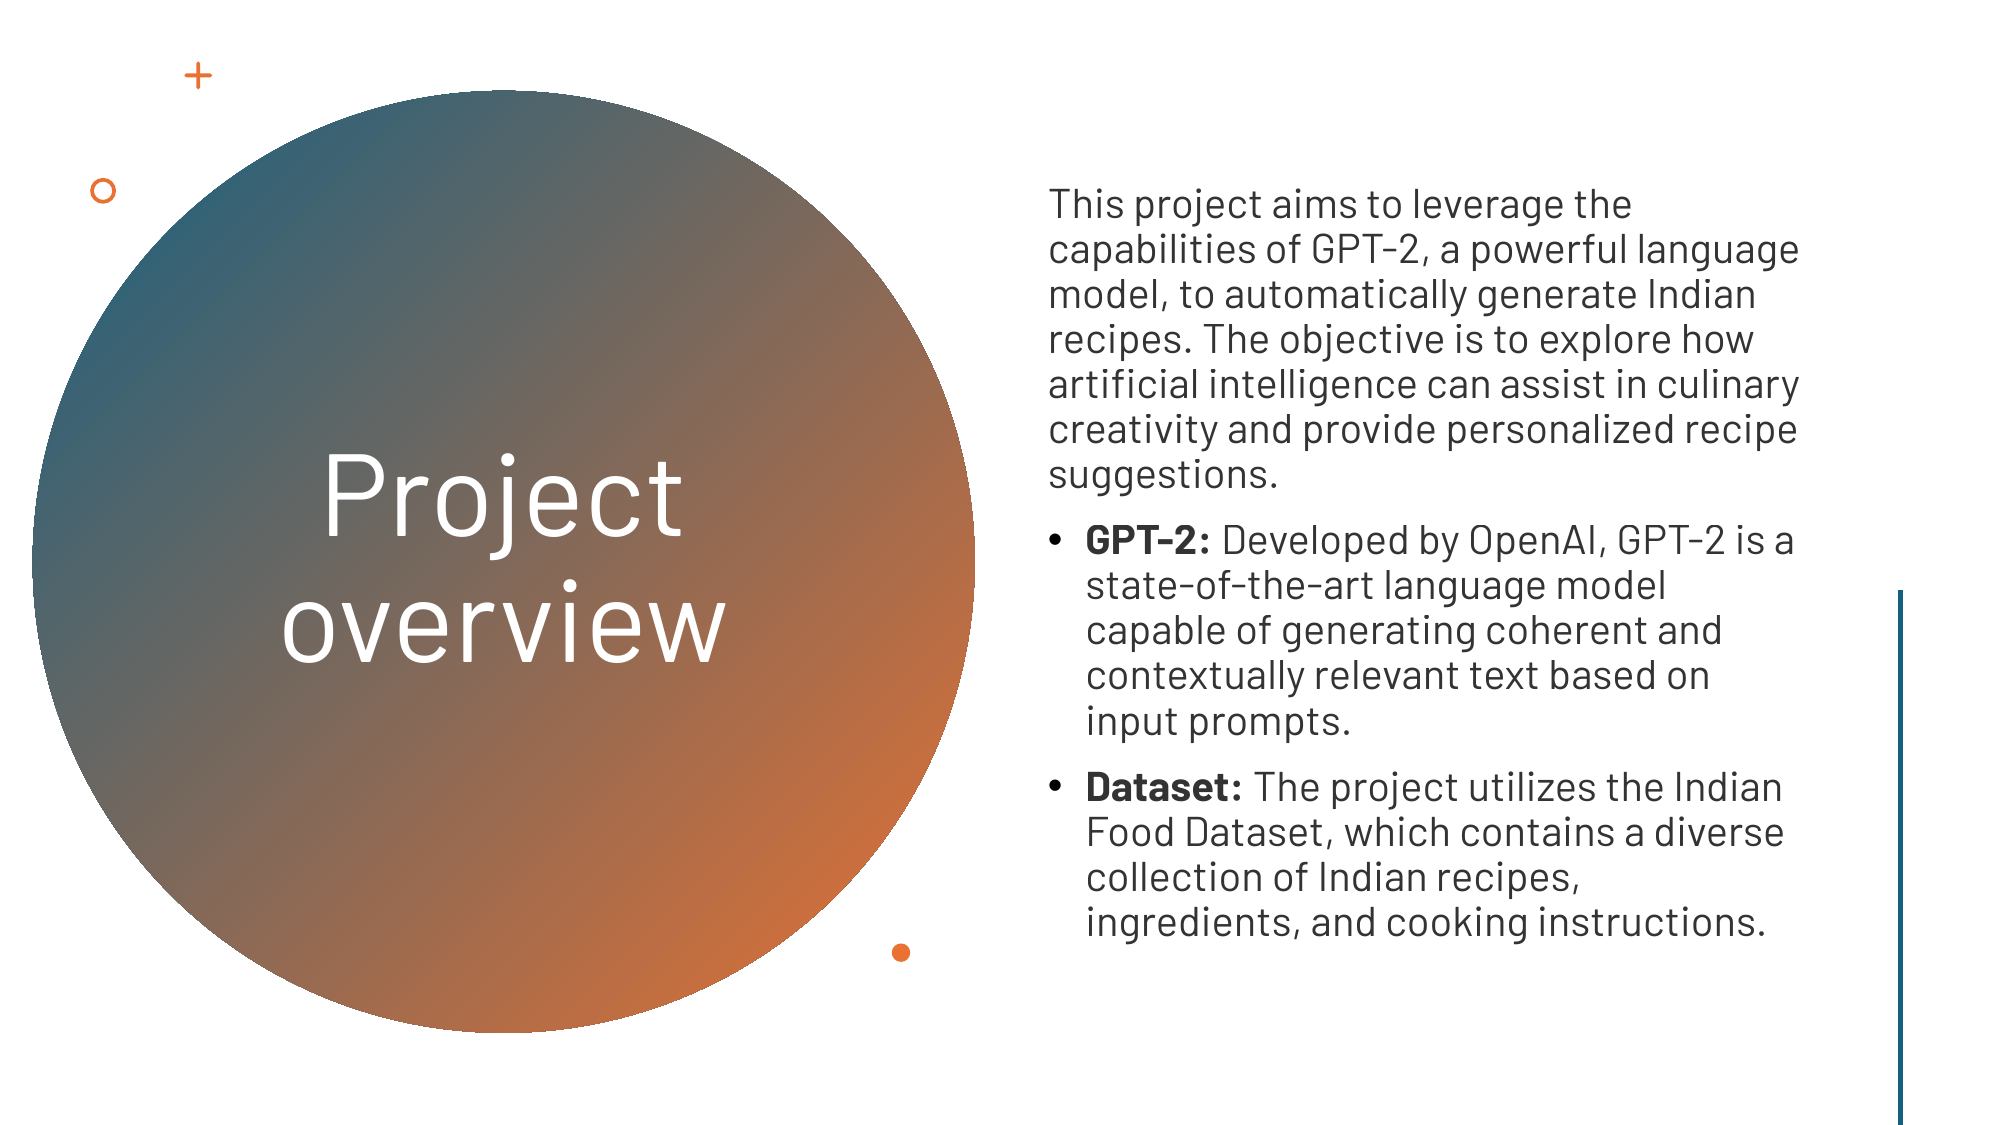

This project aims to leverage the capabilities of GPT-2, a powerful language model, to automatically generate Indian recipes. The objective is to explore how artificial intelligence can assist in culinary creativity and provide personalized recipe suggestions.
GPT-2: Developed by OpenAI, GPT-2 is a state-of-the-art language model capable of generating coherent and contextually relevant text based on input prompts.
Dataset: The project utilizes the Indian Food Dataset, which contains a diverse collection of Indian recipes, ingredients, and cooking instructions.

# Project overview